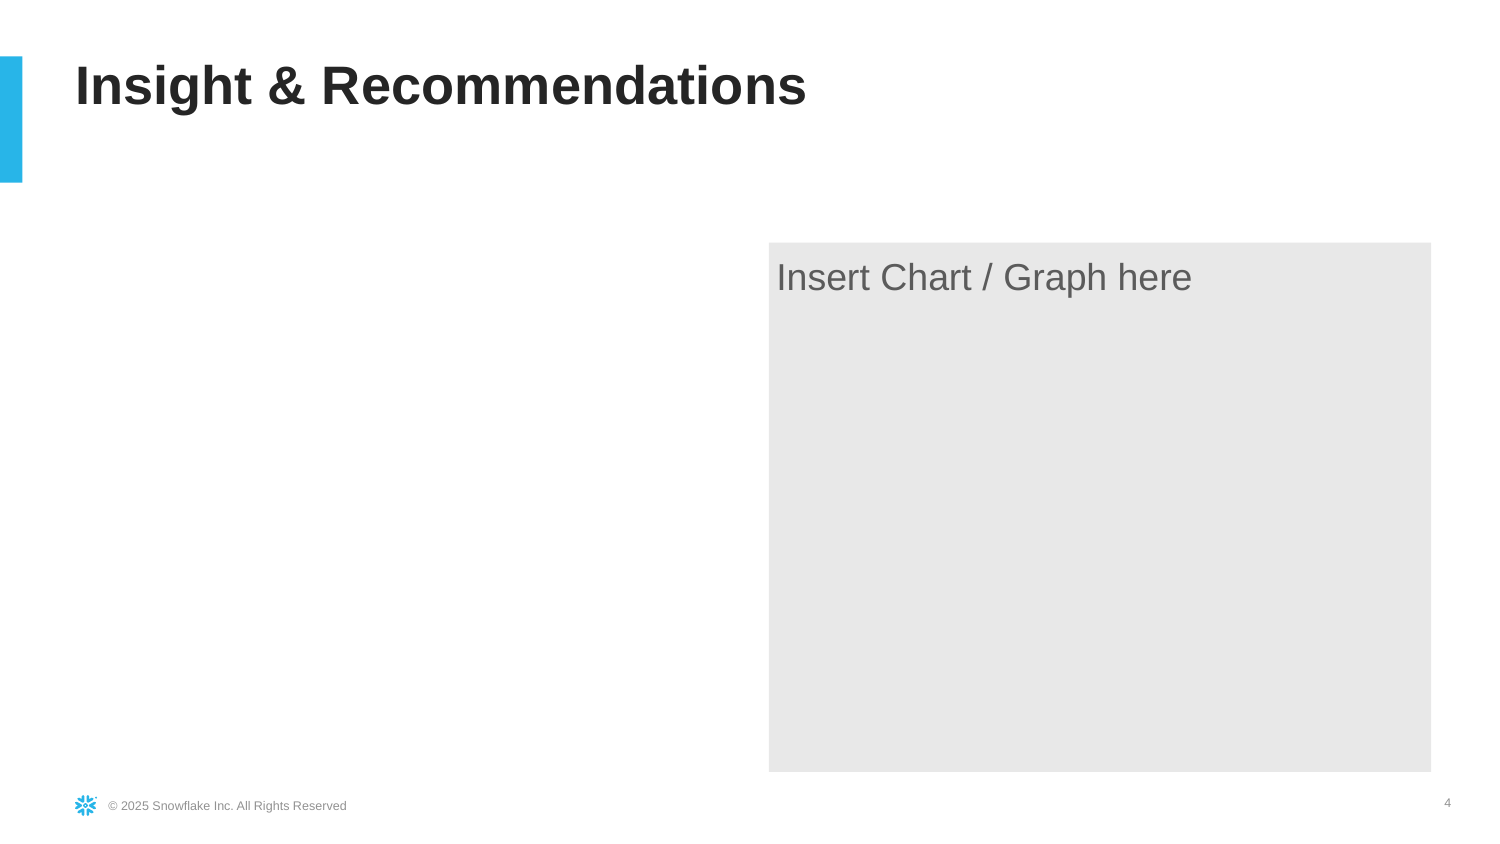

# Insight & Recommendations

Insert Chart / Graph here